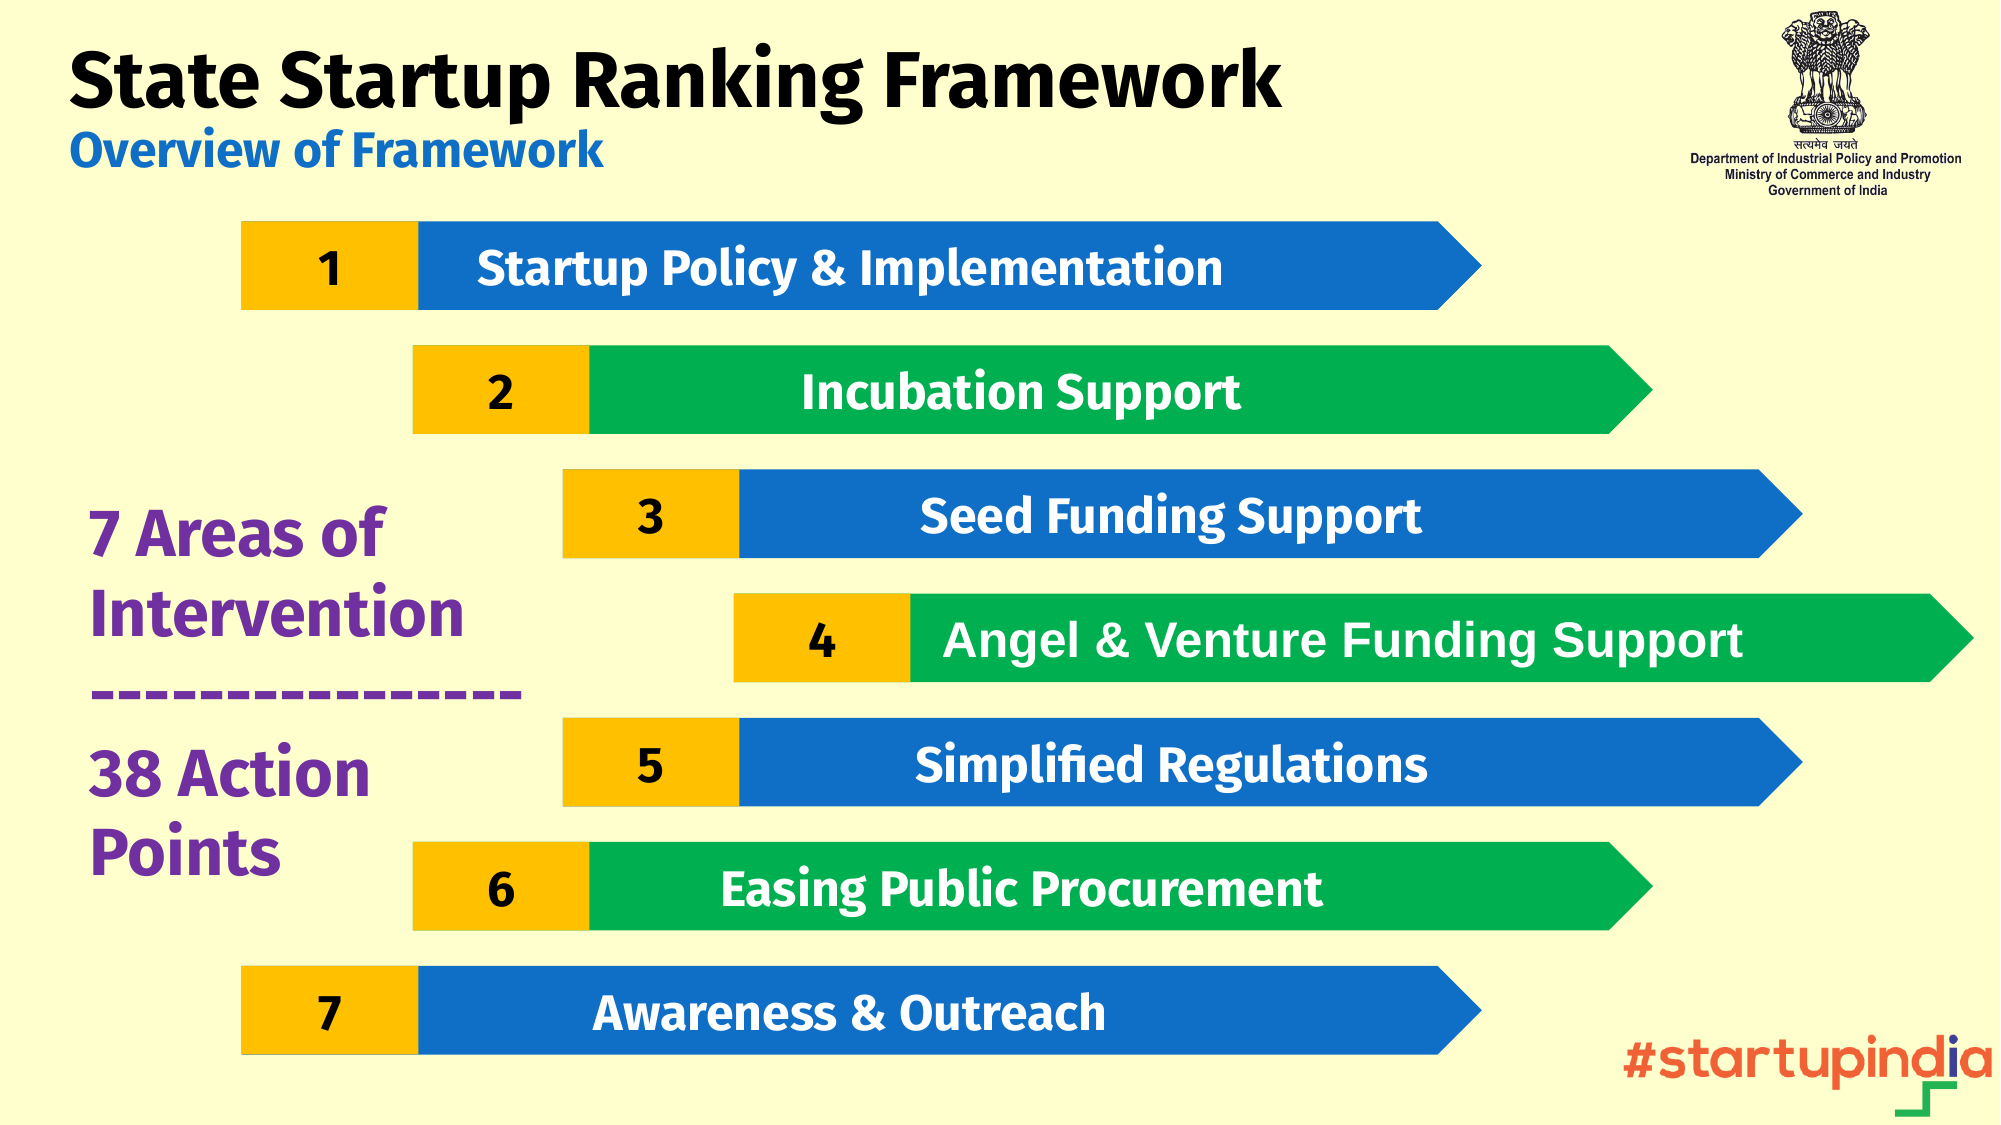

State Startup Ranking Framework
Overview of Framework
Startup Policy & Implementation
1
Incubation Support
2
Seed Funding Support
3
7 Areas of Intervention
----------------
38 Action
Points
Angel & Venture Funding Support
4
Simplified Regulations
5
Easing Public Procurement
6
Awareness & Outreach
7